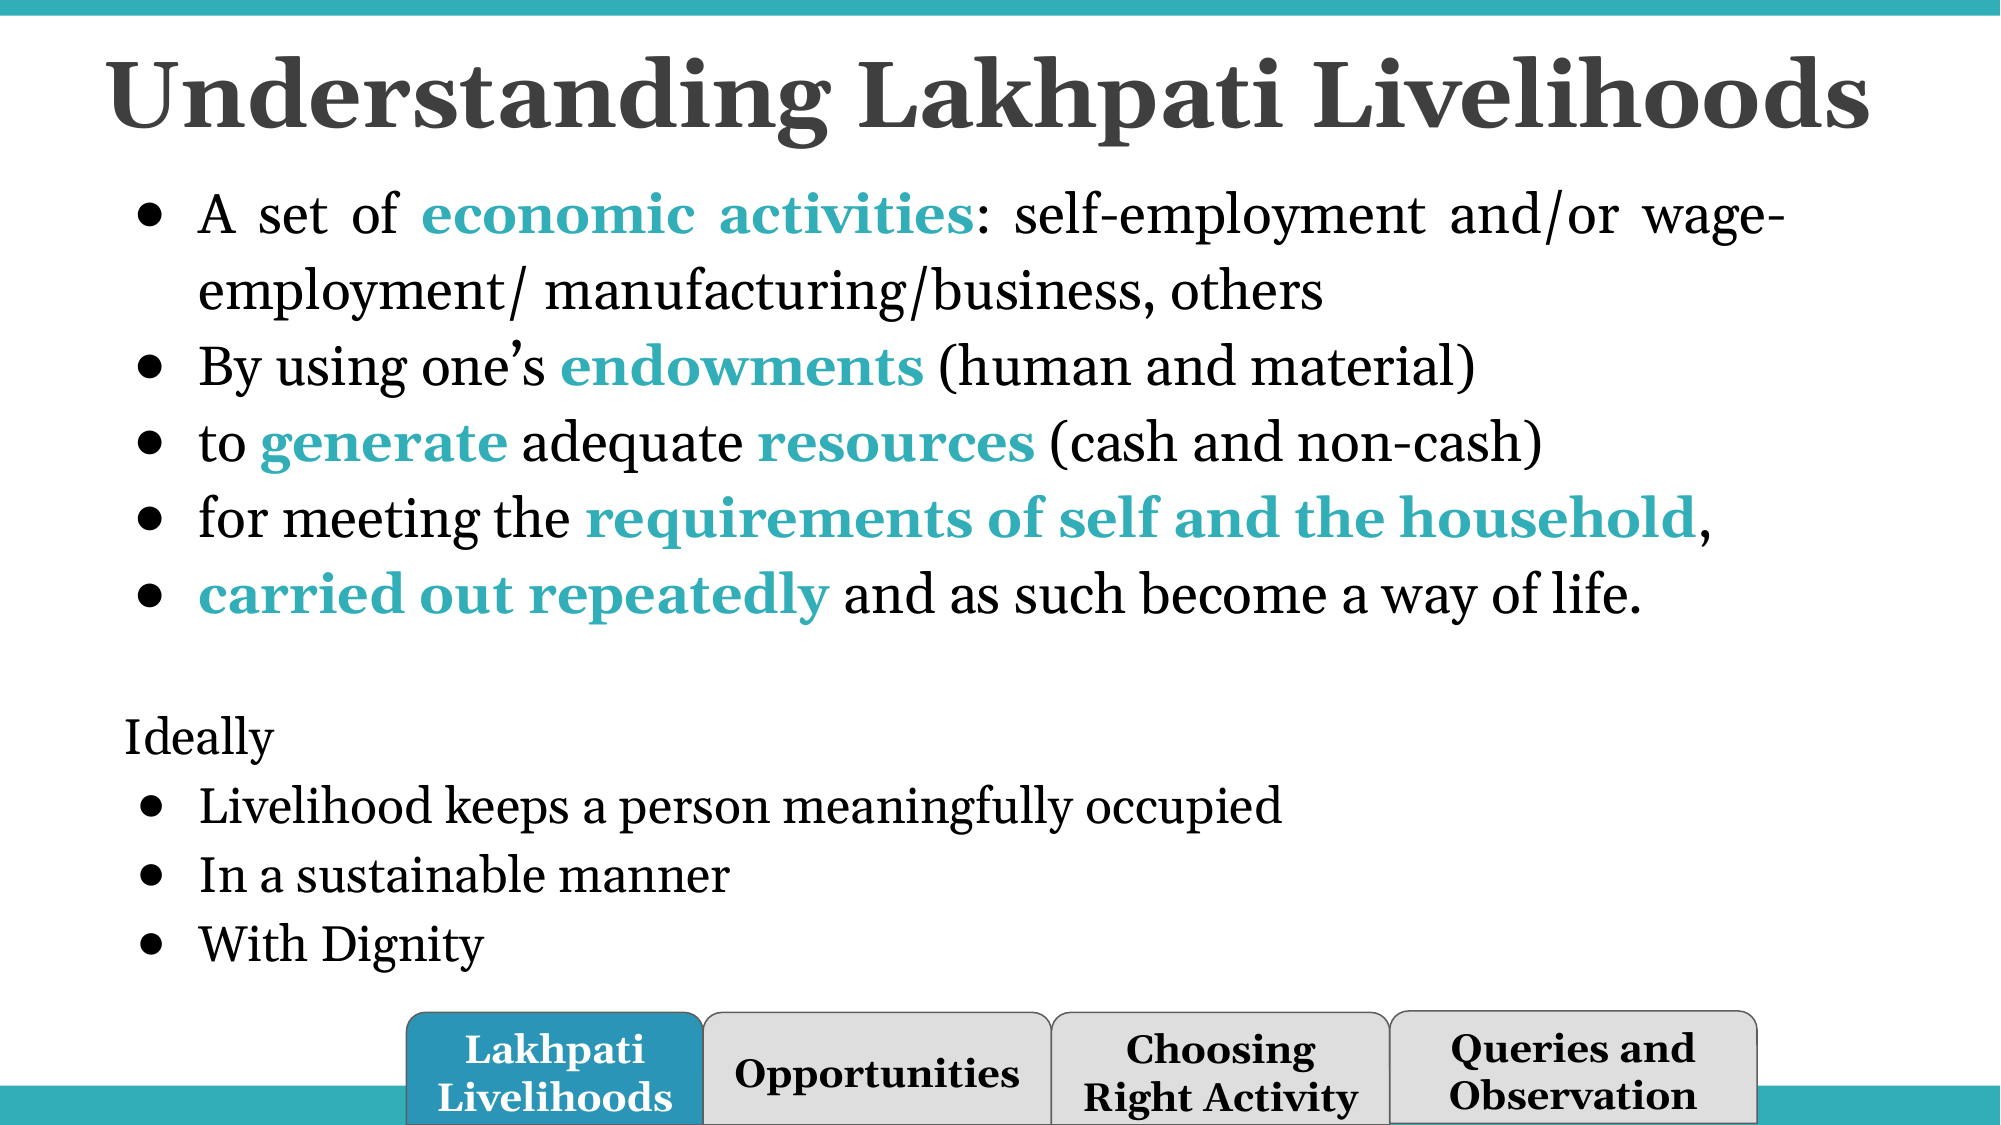

Understanding Lakhpati Livelihoods
A set of economic activities: self-employment and/or wage-employment/ manufacturing/business, others
By using one’s endowments (human and material)
to generate adequate resources (cash and non-cash)
for meeting the requirements of self and the household,
carried out repeatedly and as such become a way of life.

Ideally
Livelihood keeps a person meaningfully occupied
In a sustainable manner
With Dignity

Queries and Observation
Lakhpati Livelihoods
Opportunities
Choosing Right Activity